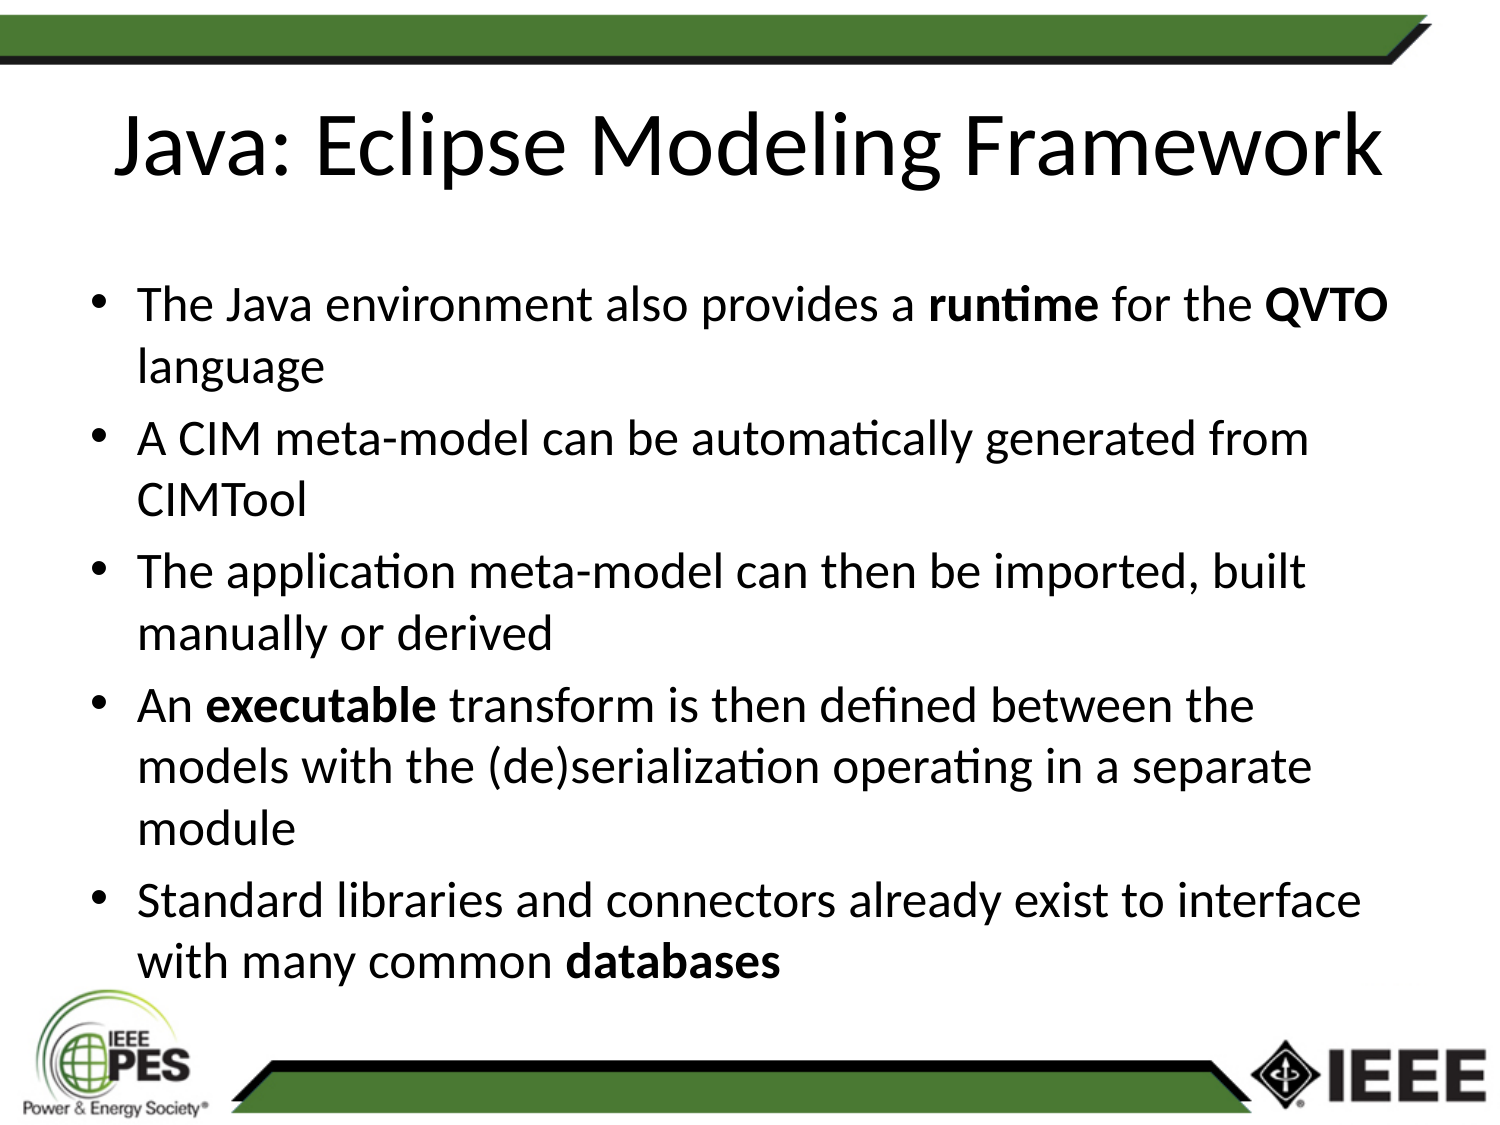

# Java: Eclipse Modeling Framework
The Java environment also provides a runtime for the QVTO language
A CIM meta-model can be automatically generated from CIMTool
The application meta-model can then be imported, built manually or derived
An executable transform is then defined between the models with the (de)serialization operating in a separate module
Standard libraries and connectors already exist to interface with many common databases